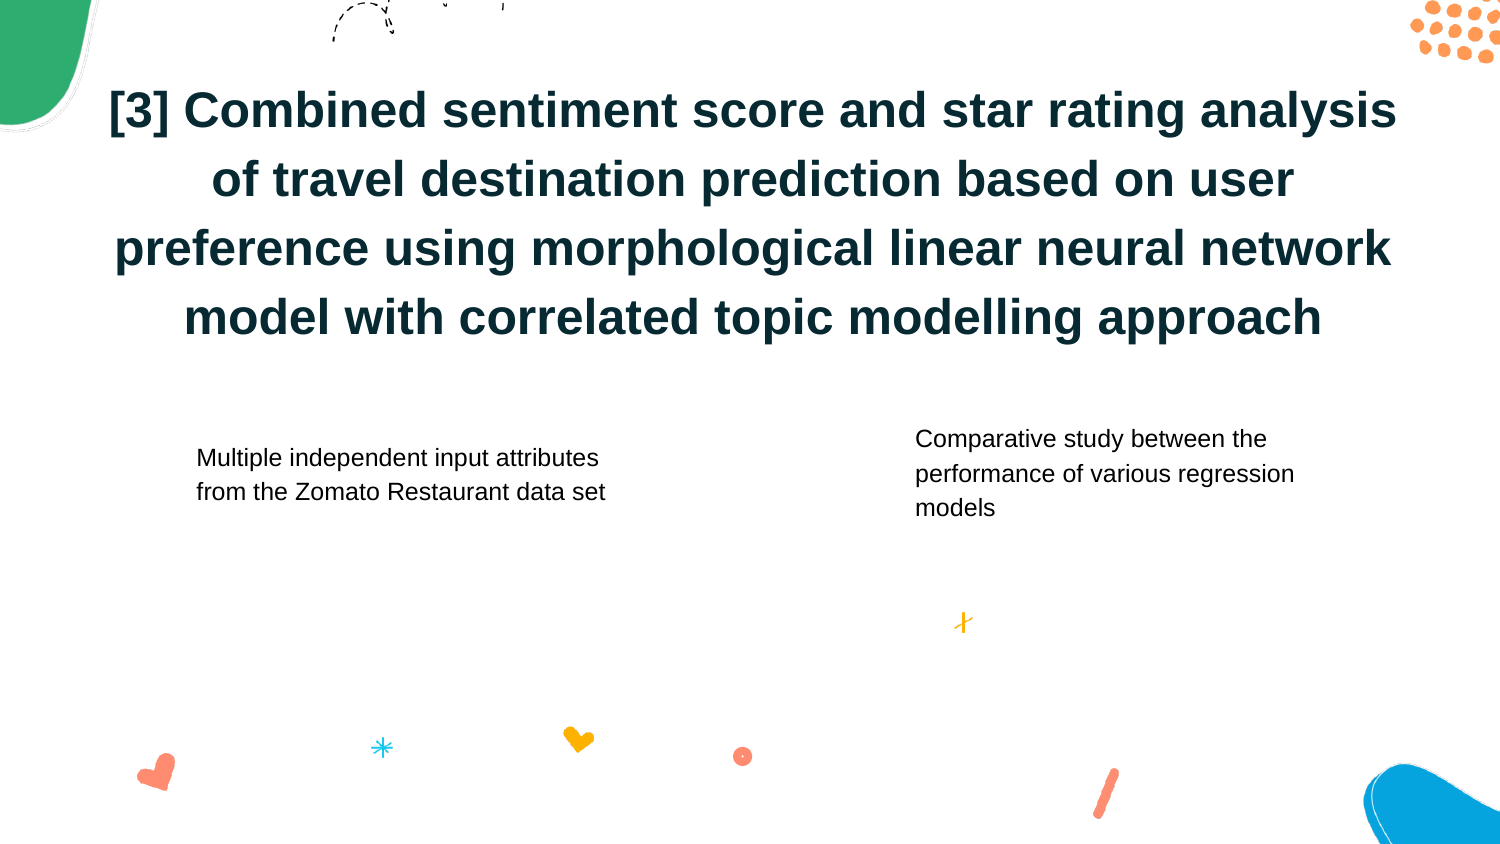

# [3] Combined sentiment score and star rating analysis of travel destination prediction based on user preference using morphological linear neural network model with correlated topic modelling approach
Comparative study between the performance of various regression models

Multiple independent input attributes from the Zomato Restaurant data set